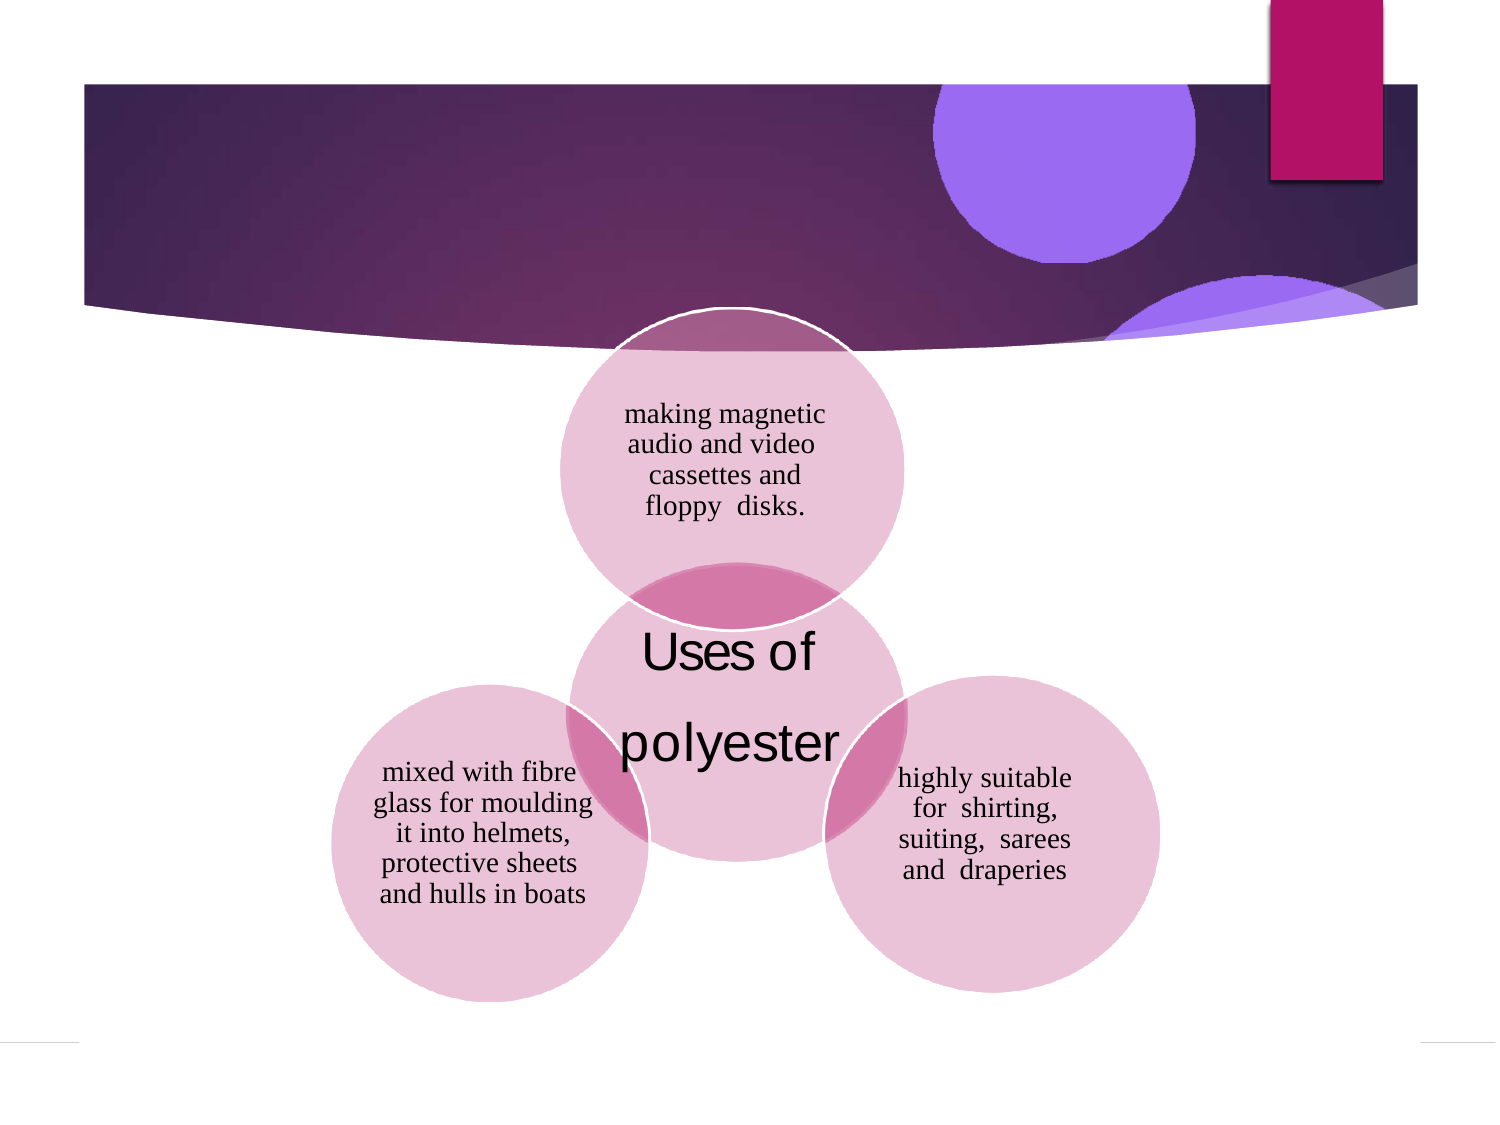

making magnetic  audio and video  cassettes and floppy  disks.
Uses of  polyester
mixed with fibre  glass for moulding  it into helmets,  protective sheets  and hulls in boats
highly suitable for  shirting, suiting,  sarees and  draperies